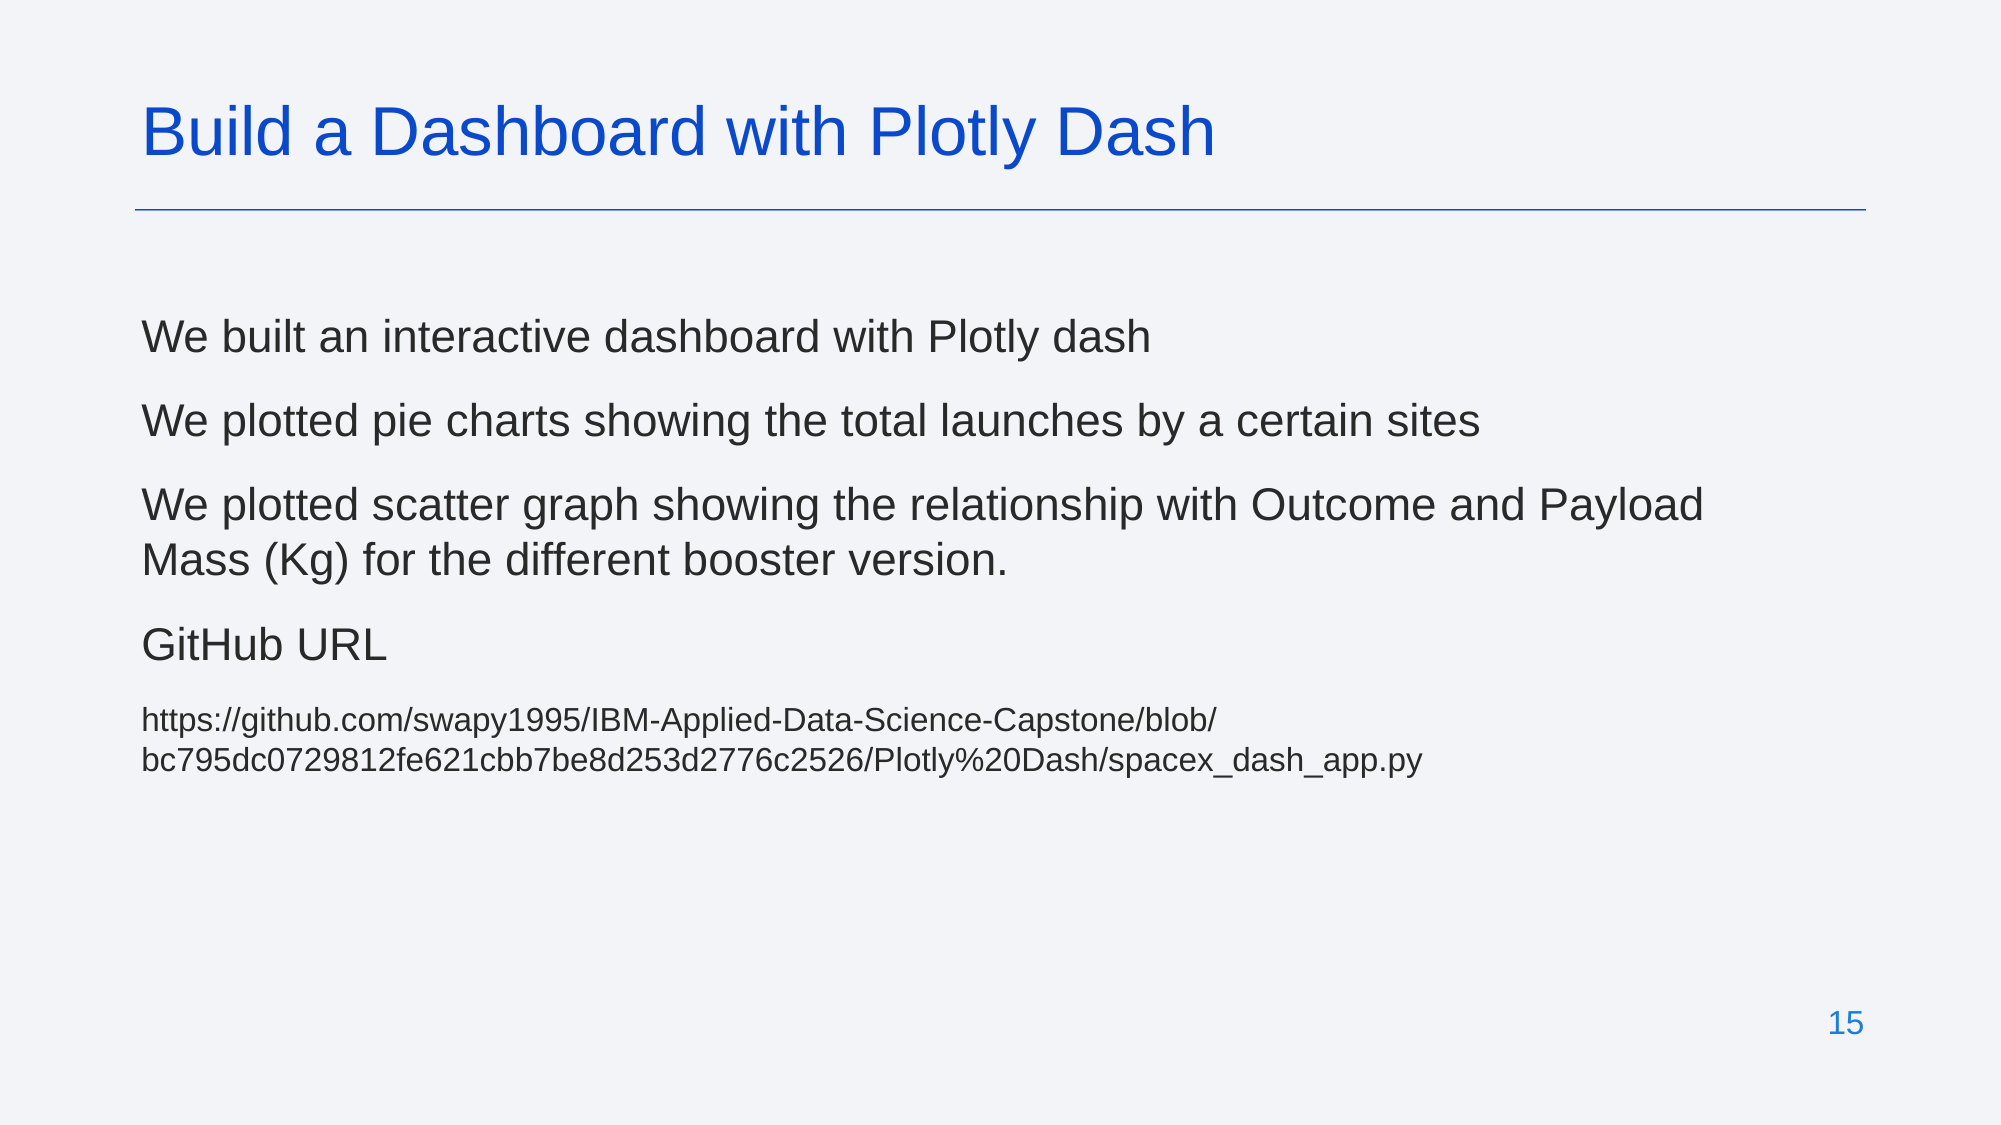

Build a Dashboard with Plotly Dash
We built an interactive dashboard with Plotly dash
We plotted pie charts showing the total launches by a certain sites
We plotted scatter graph showing the relationship with Outcome and Payload Mass (Kg) for the different booster version.
GitHub URL
https://github.com/swapy1995/IBM-Applied-Data-Science-Capstone/blob/bc795dc0729812fe621cbb7be8d253d2776c2526/Plotly%20Dash/spacex_dash_app.py

15